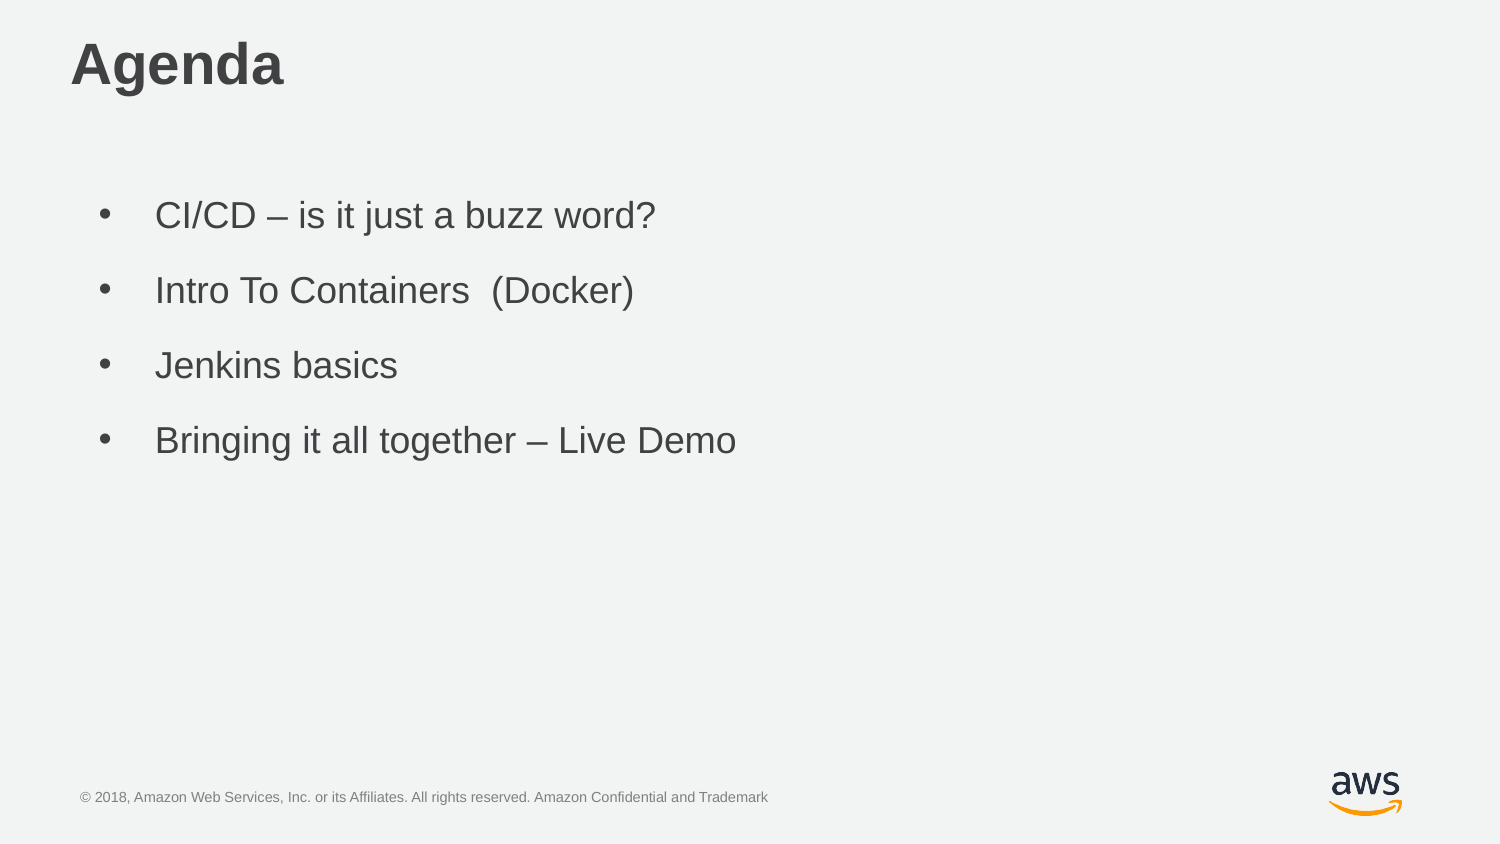

# Agenda

CI/CD – is it just a buzz word?
Intro To Containers  (Docker)
Jenkins basics
Bringing it all together – Live Demo